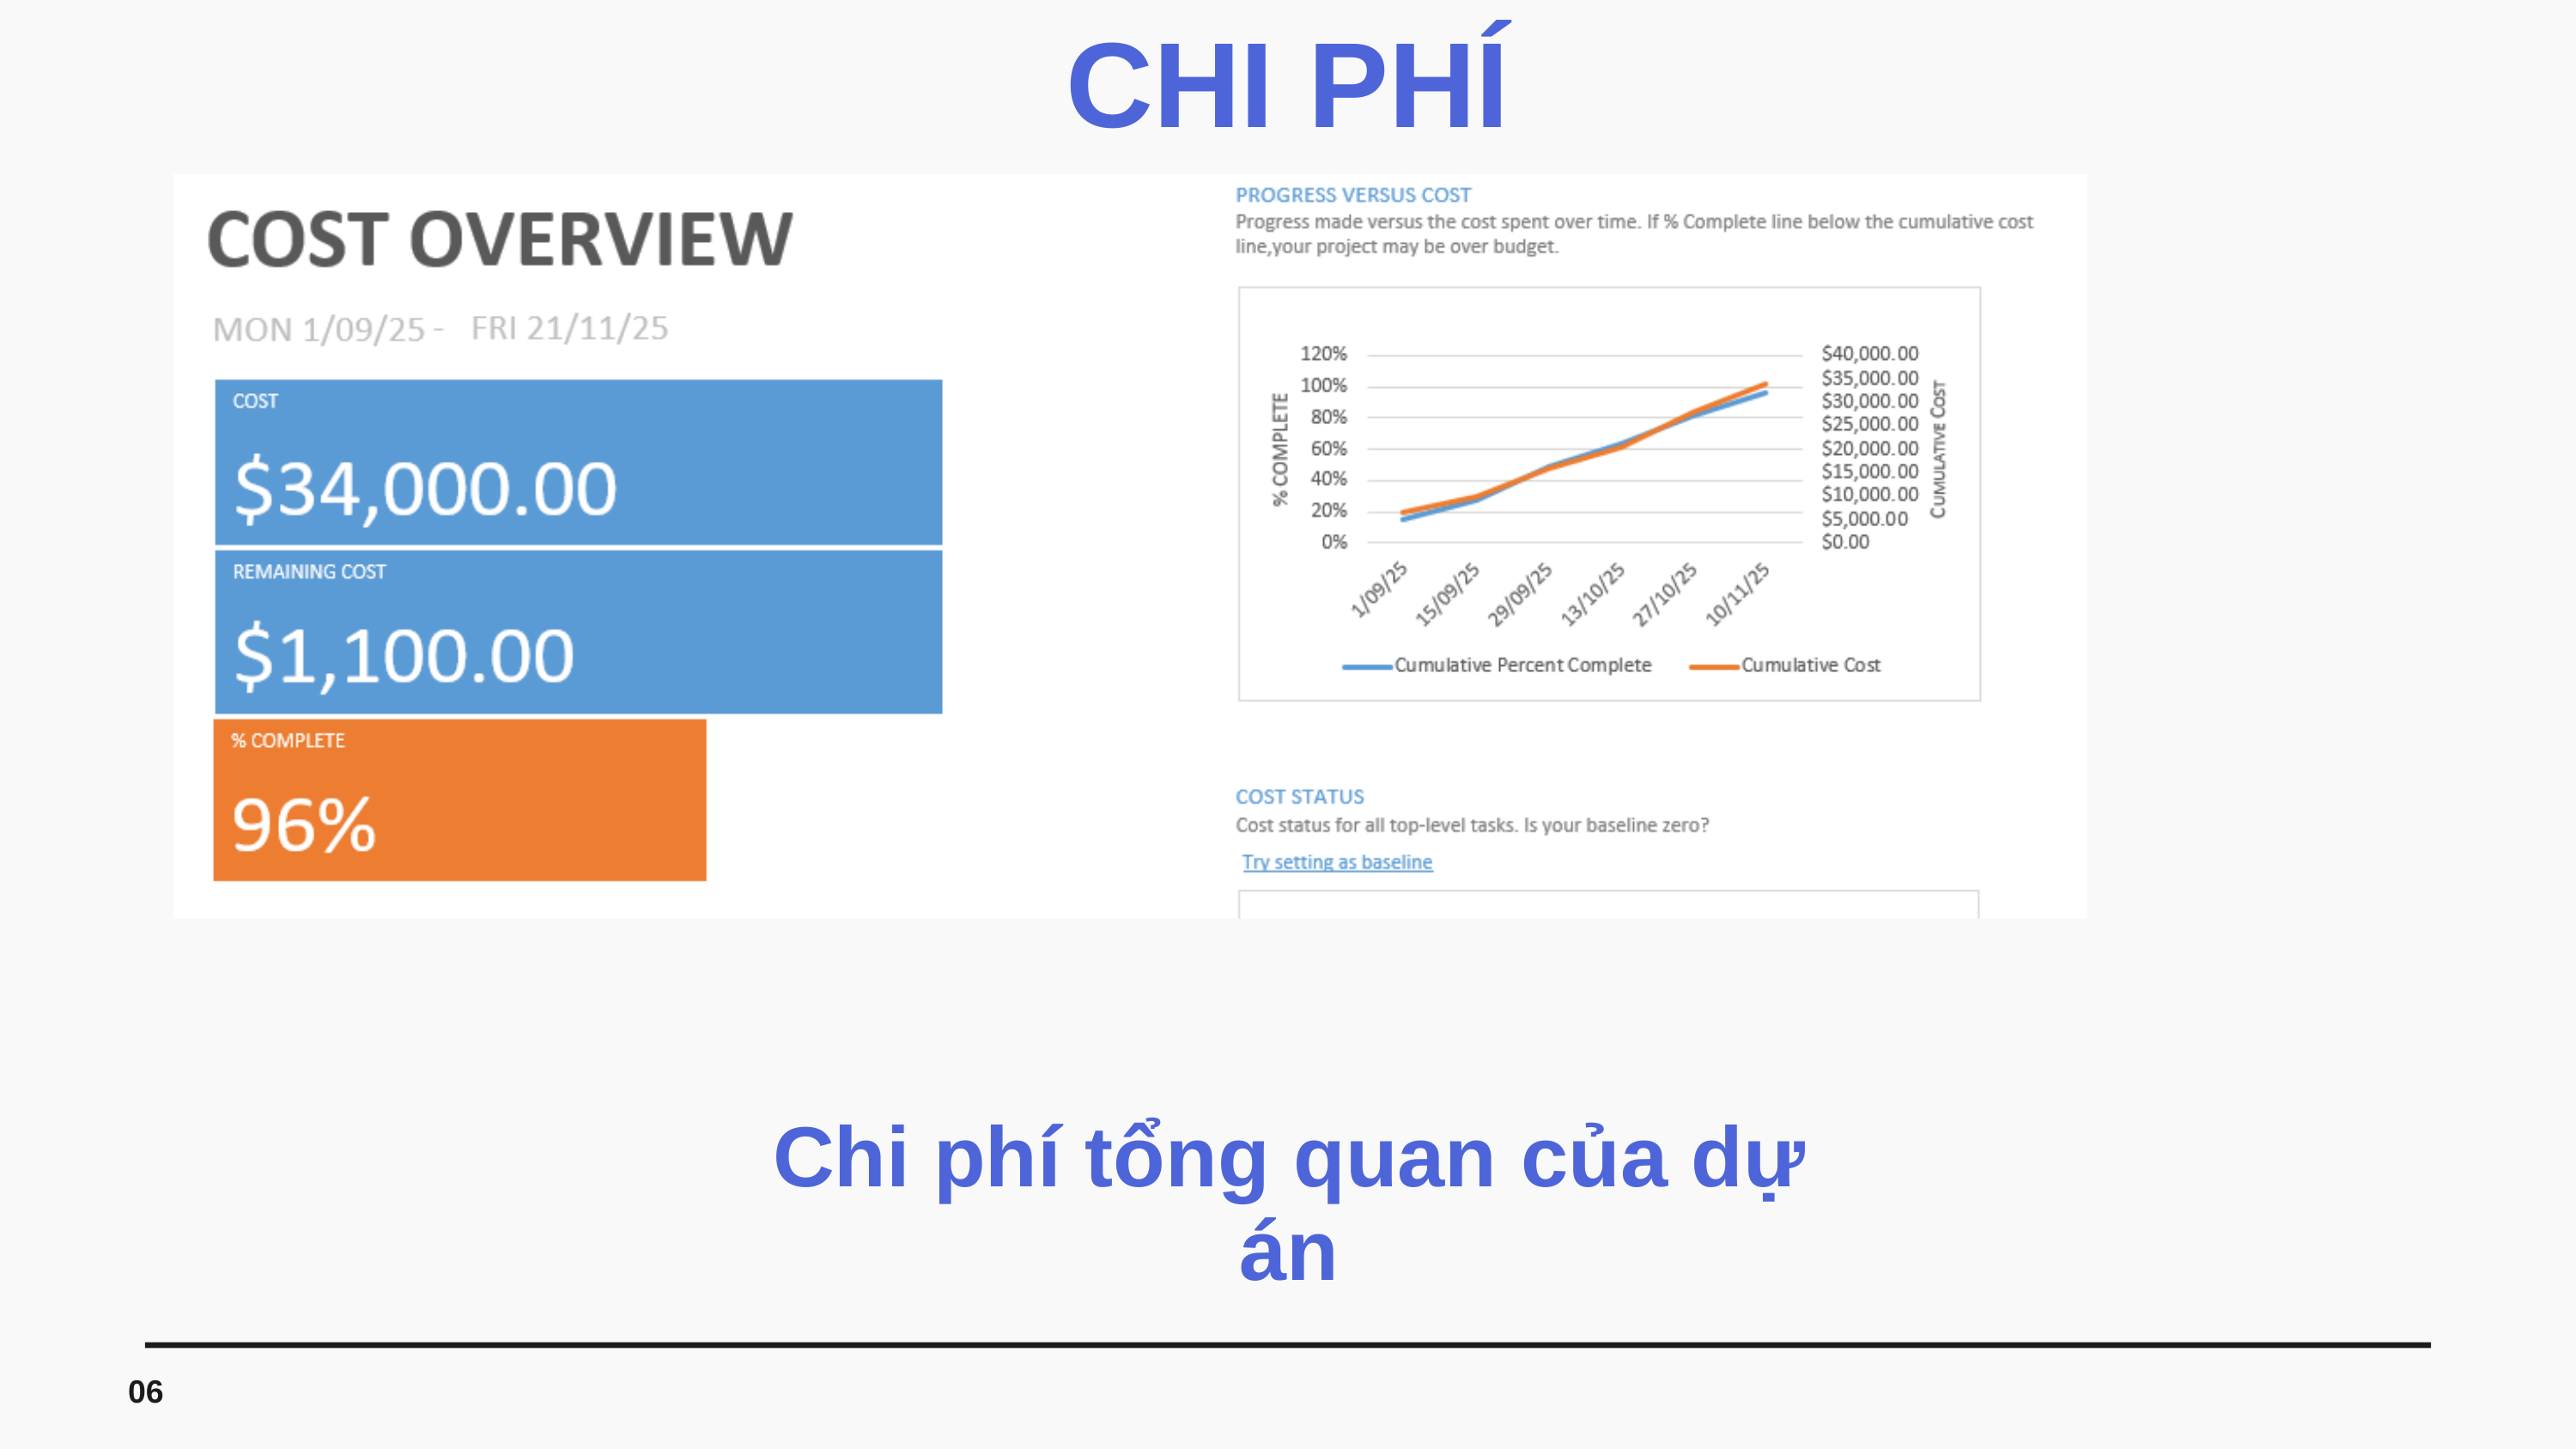

CHI PHÍ

Chi phí tổng quan của dự án

06